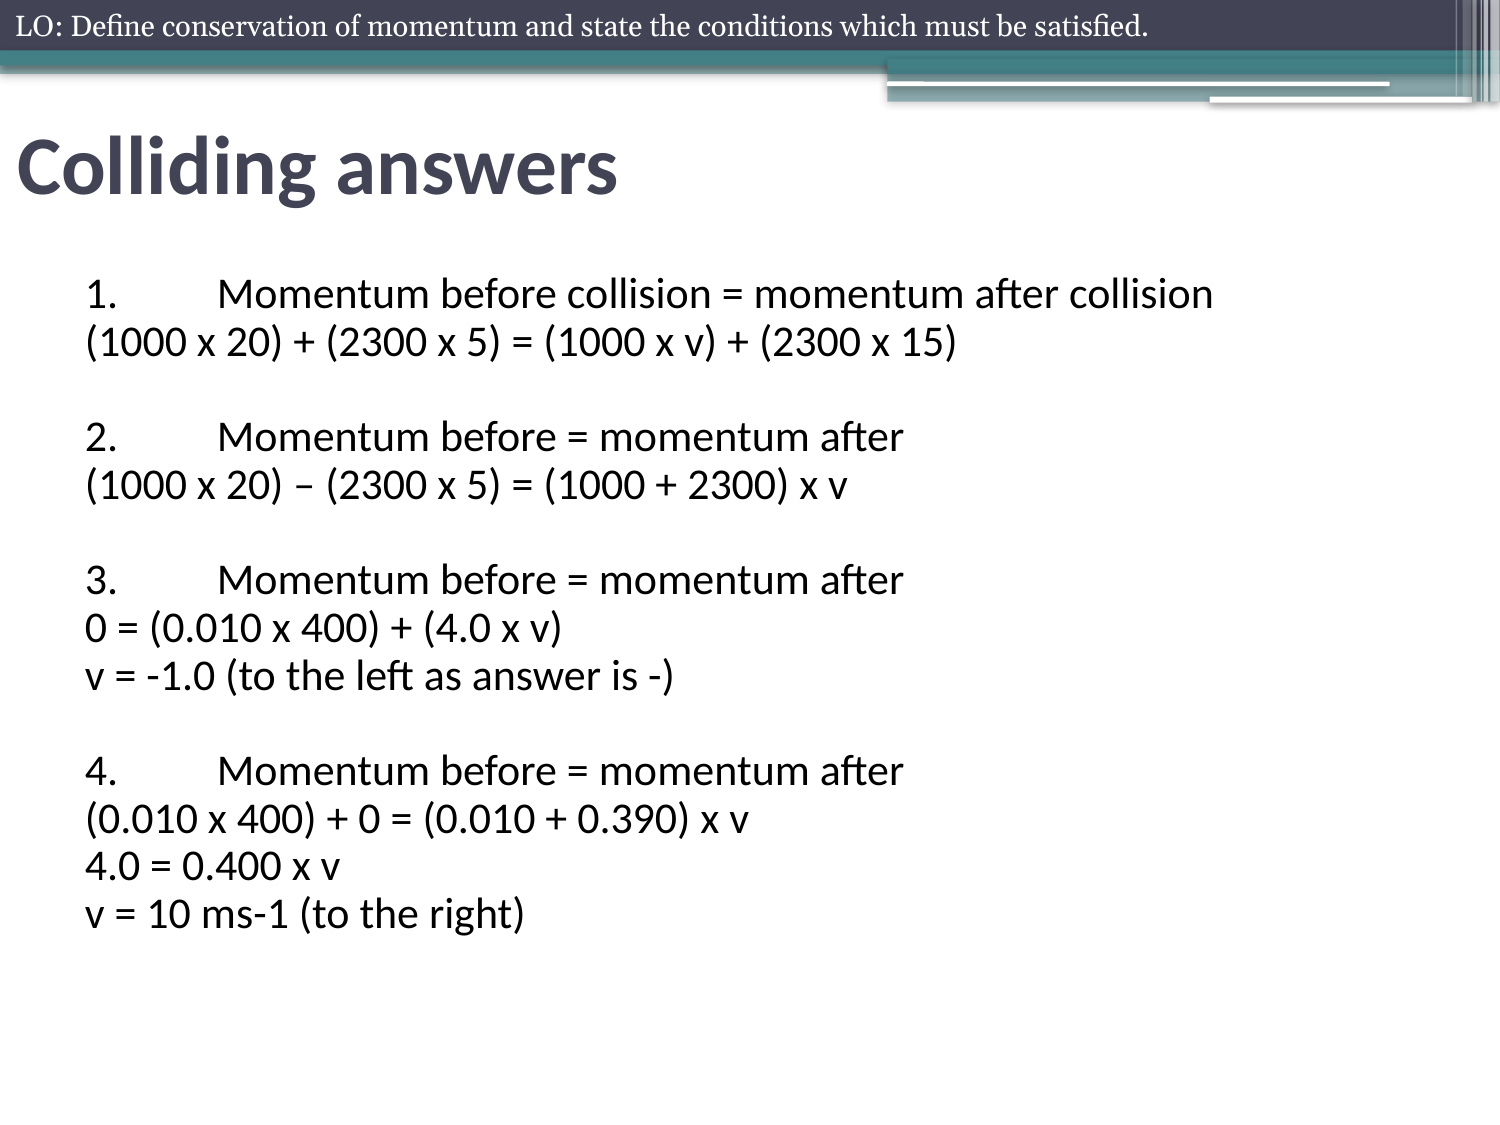

LO: Define conservation of momentum and state the conditions which must be satisfied.
# Colliding answers
1.	Momentum before collision = momentum after collision
	(1000 x 20) + (2300 x 5) = (1000 x v) + (2300 x 15)

2.	Momentum before = momentum after
	(1000 x 20) – (2300 x 5) = (1000 + 2300) x v

3.	Momentum before = momentum after
	0 = (0.010 x 400) + (4.0 x v)
	v = -1.0 (to the left as answer is -)

4.	Momentum before = momentum after
	(0.010 x 400) + 0 = (0.010 + 0.390) x v
	4.0 = 0.400 x v
	v = 10 ms-1 (to the right)